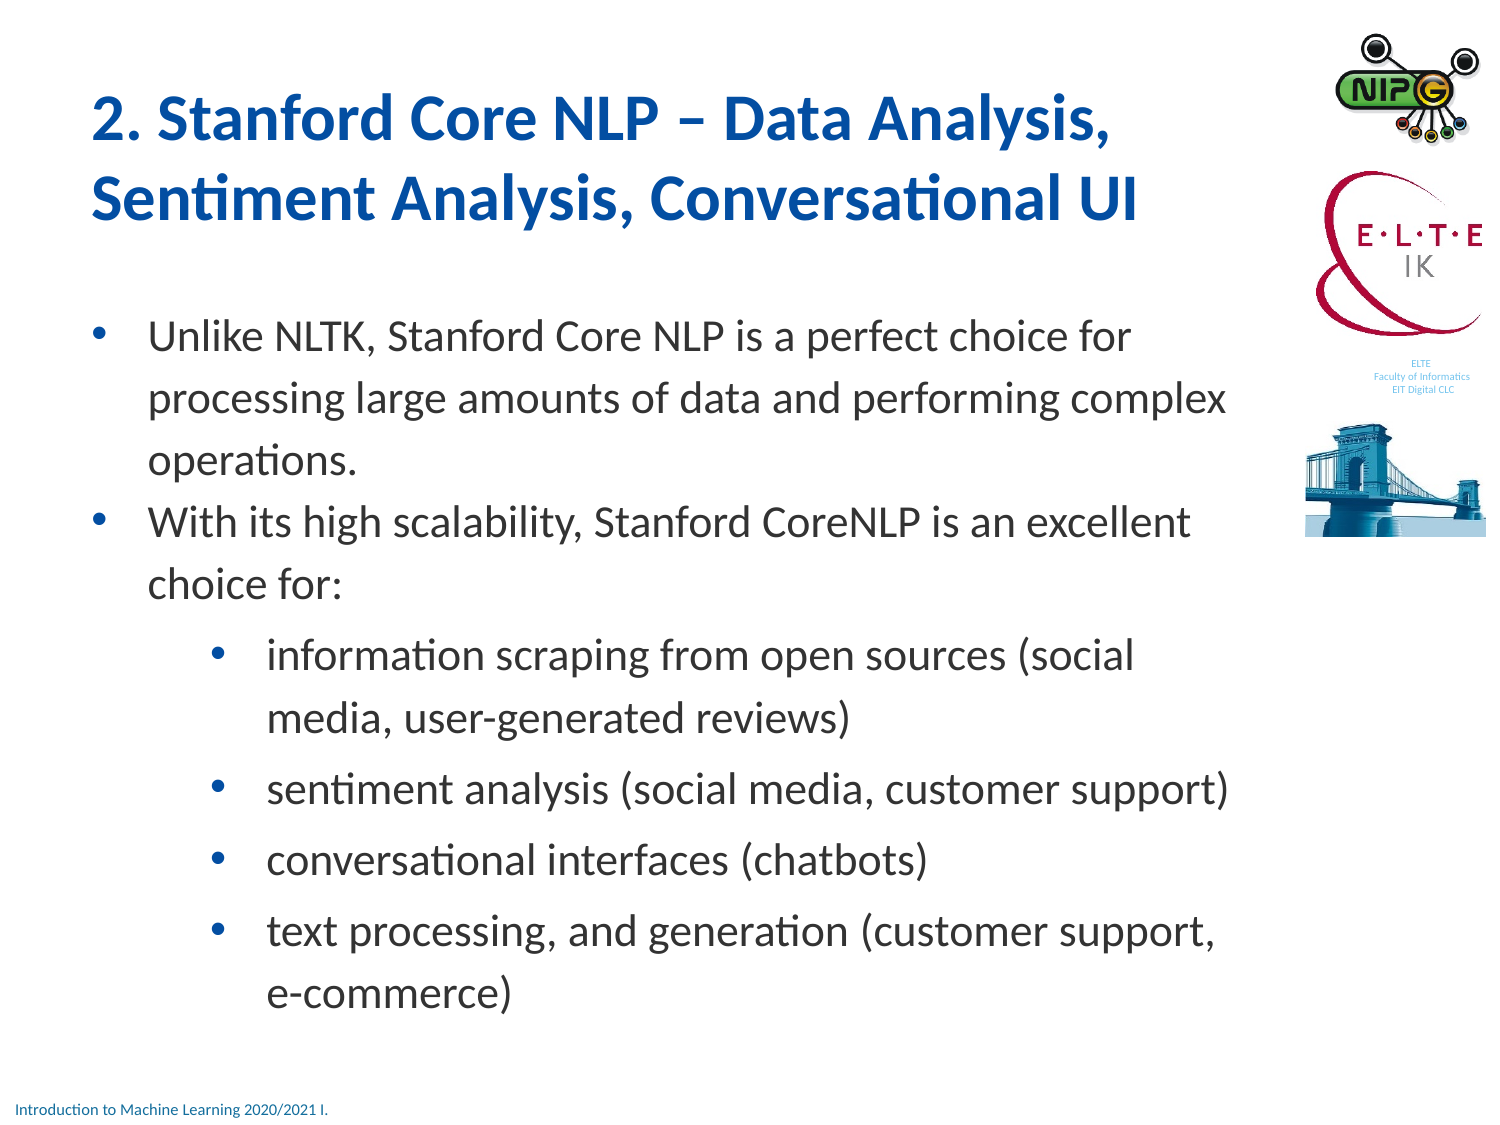

2. Stanford Core NLP – Data Analysis, Sentiment Analysis, Conversational UI

Unlike NLTK, Stanford Core NLP is a perfect choice for processing large amounts of data and performing complex operations.
With its high scalability, Stanford CoreNLP is an excellent choice for:
information scraping from open sources (social media, user-generated reviews)
sentiment analysis (social media, customer support)
conversational interfaces (chatbots)
text processing, and generation (customer support, e-commerce)